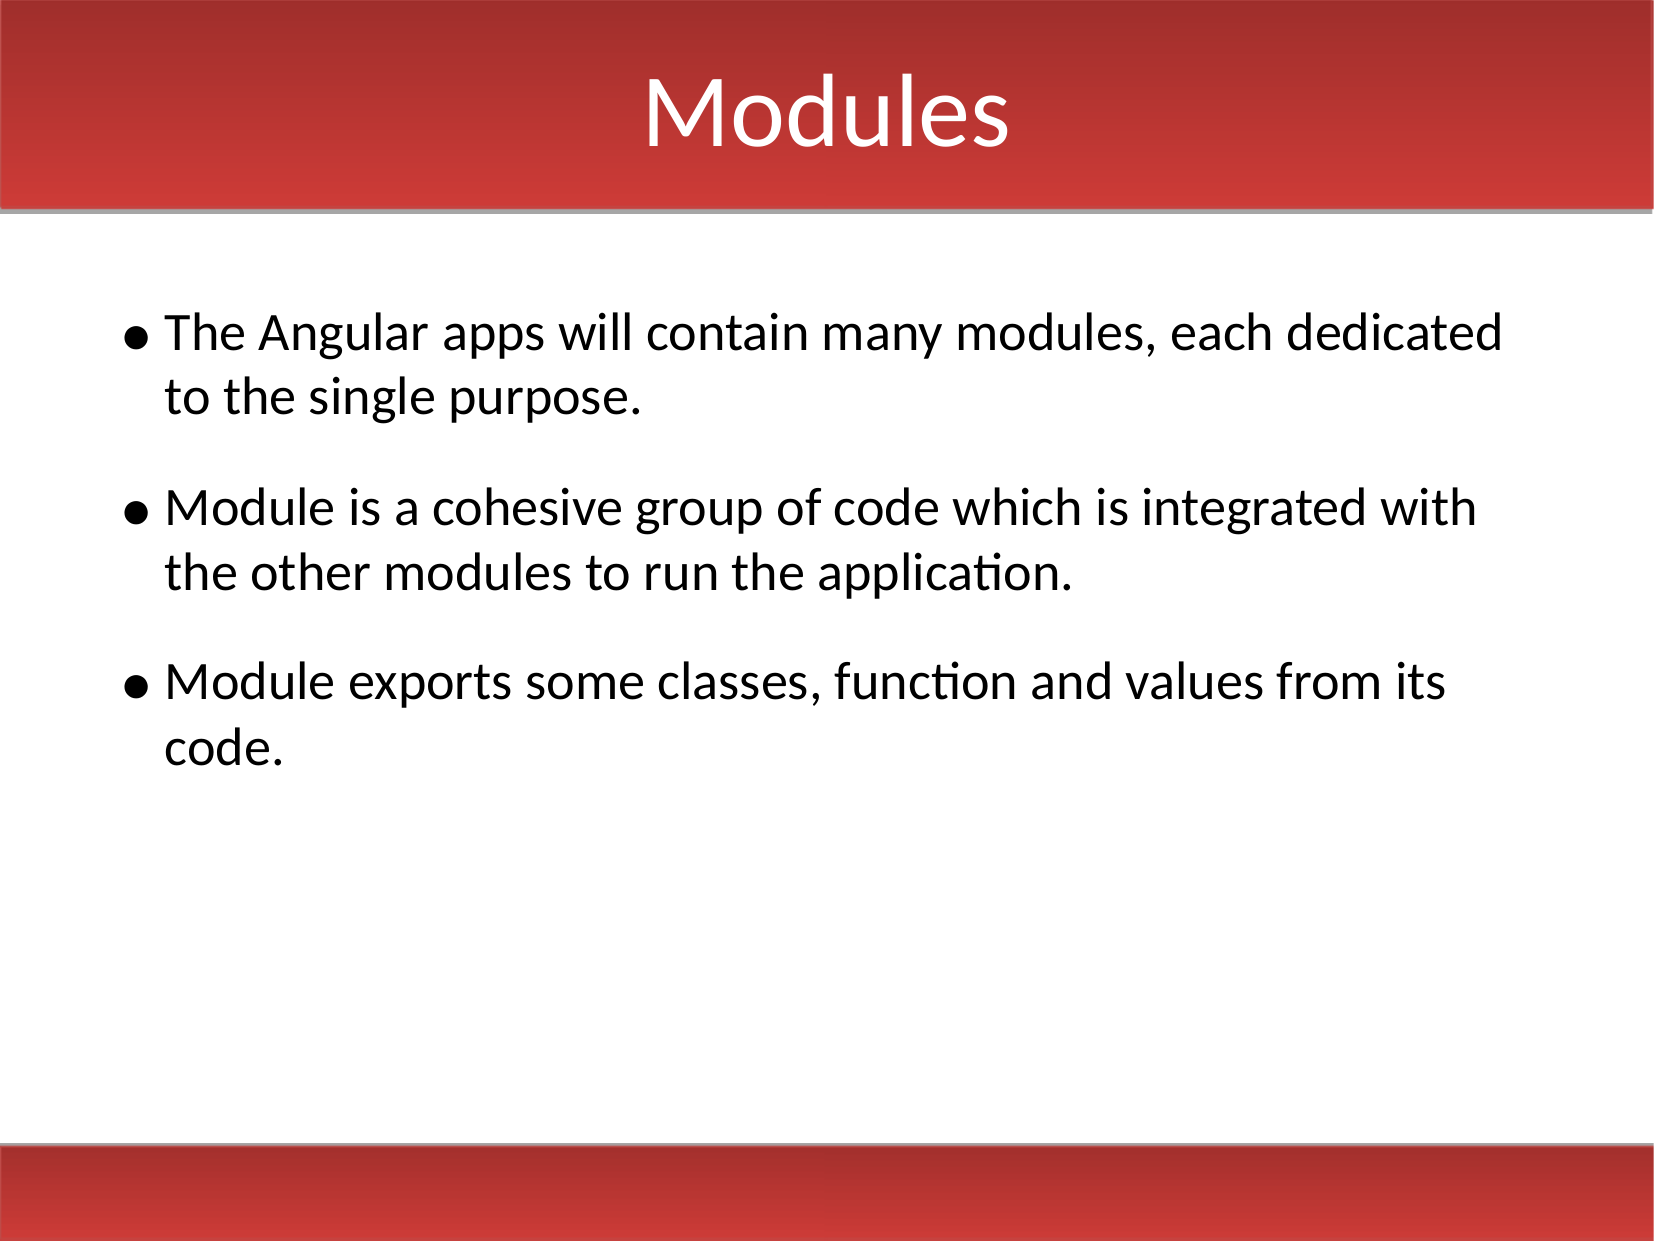

Modules

The Angular apps will contain many modules, each dedicated to the single purpose.

Module is a cohesive group of code which is integrated with the other modules to run the application.

Module exports some classes, function and values from its code.